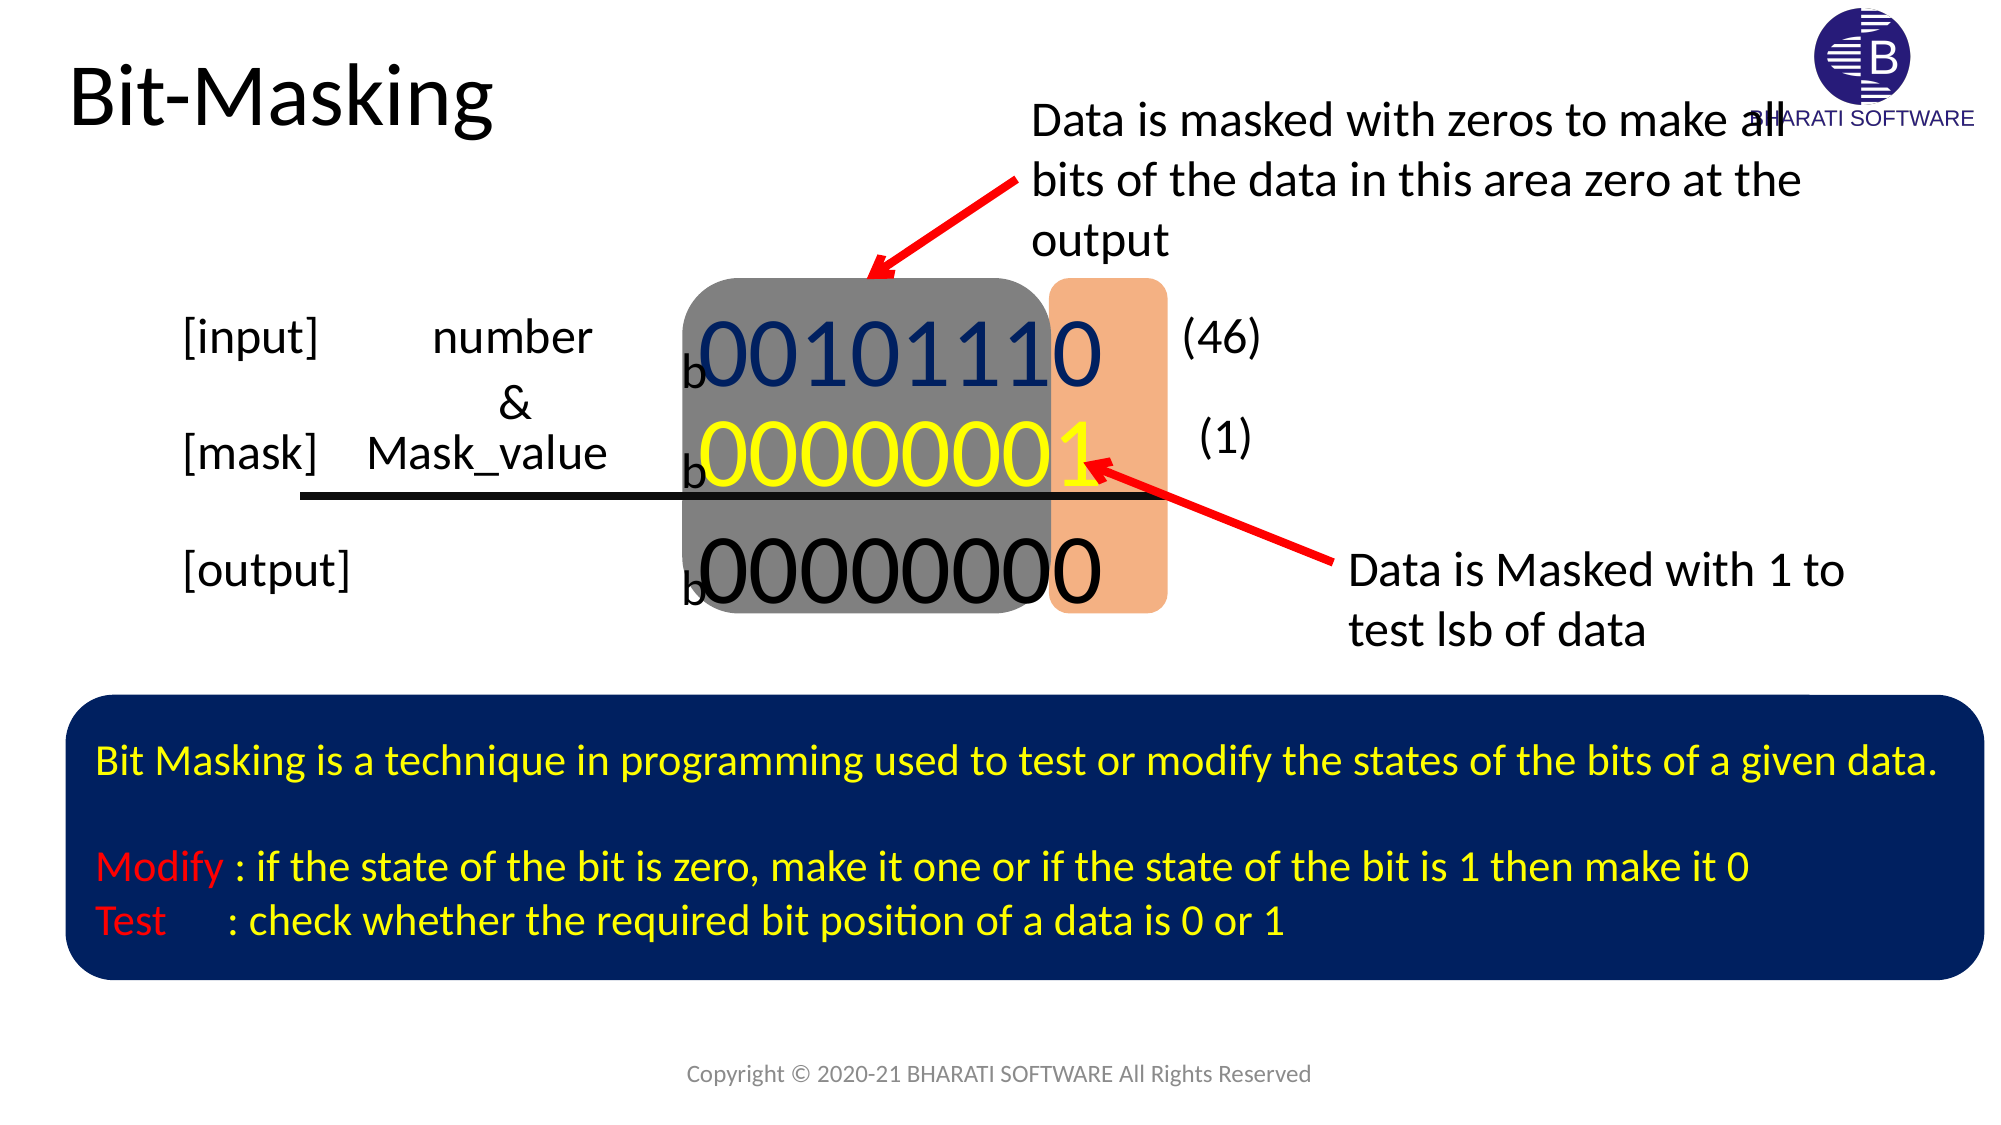

Bit-Masking
Data is masked with zeros to make all bits of the data in this area zero at the output

00101110

[input]
number
(46)
b
&
00000001
(1)
[mask]
Mask_value
b
00000000
[output]
Data is Masked with 1 to test lsb of data
b
Bit Masking is a technique in programming used to test or modify the states of the bits of a given data.

Modify : if the state of the bit is zero, make it one or if the state of the bit is 1 then make it 0
Test      : check whether the required bit position of a data is 0 or 1
Copyright © 2020-21 BHARATI SOFTWARE All Rights Reserved